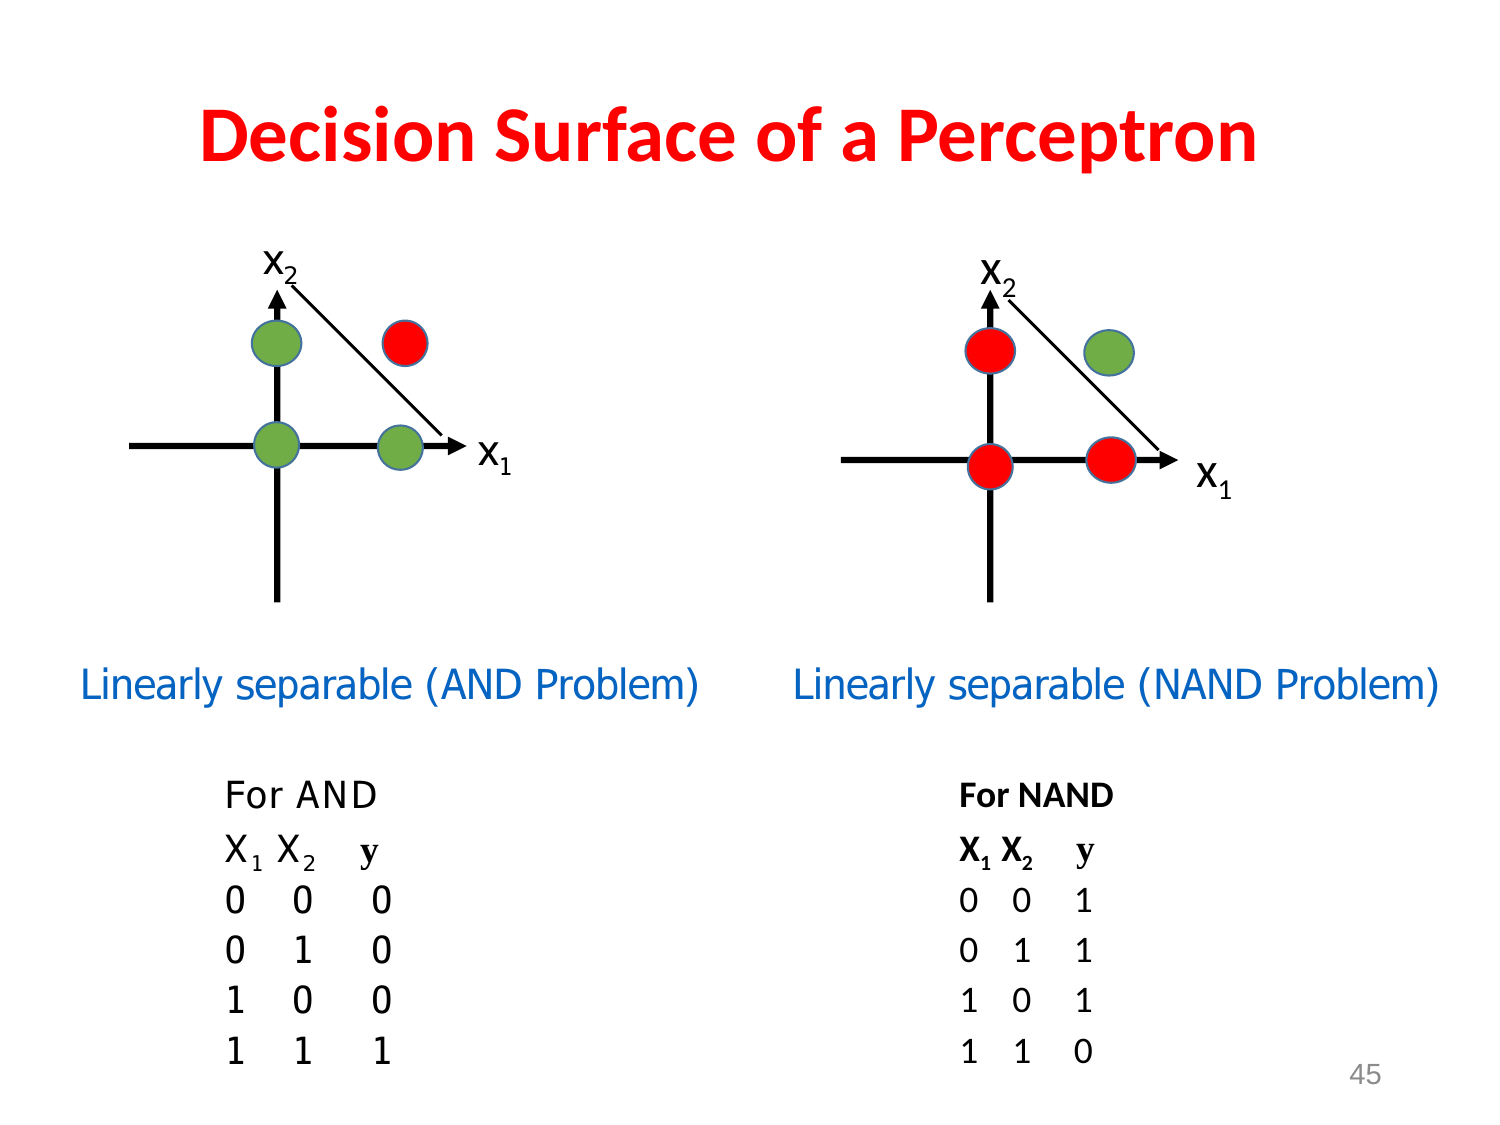

# Decision Surface of a Perceptron
x2

x1

x2

x1

Linearly separable (AND Problem)
Linearly separable (NAND Problem)
For NAND
X1  X2     y
0    0     1
0    1     1
1    0     1
1    1     0
For AND
X1  X2     y
0    0     0
0    1     0
1    0     0
1    1     1
45